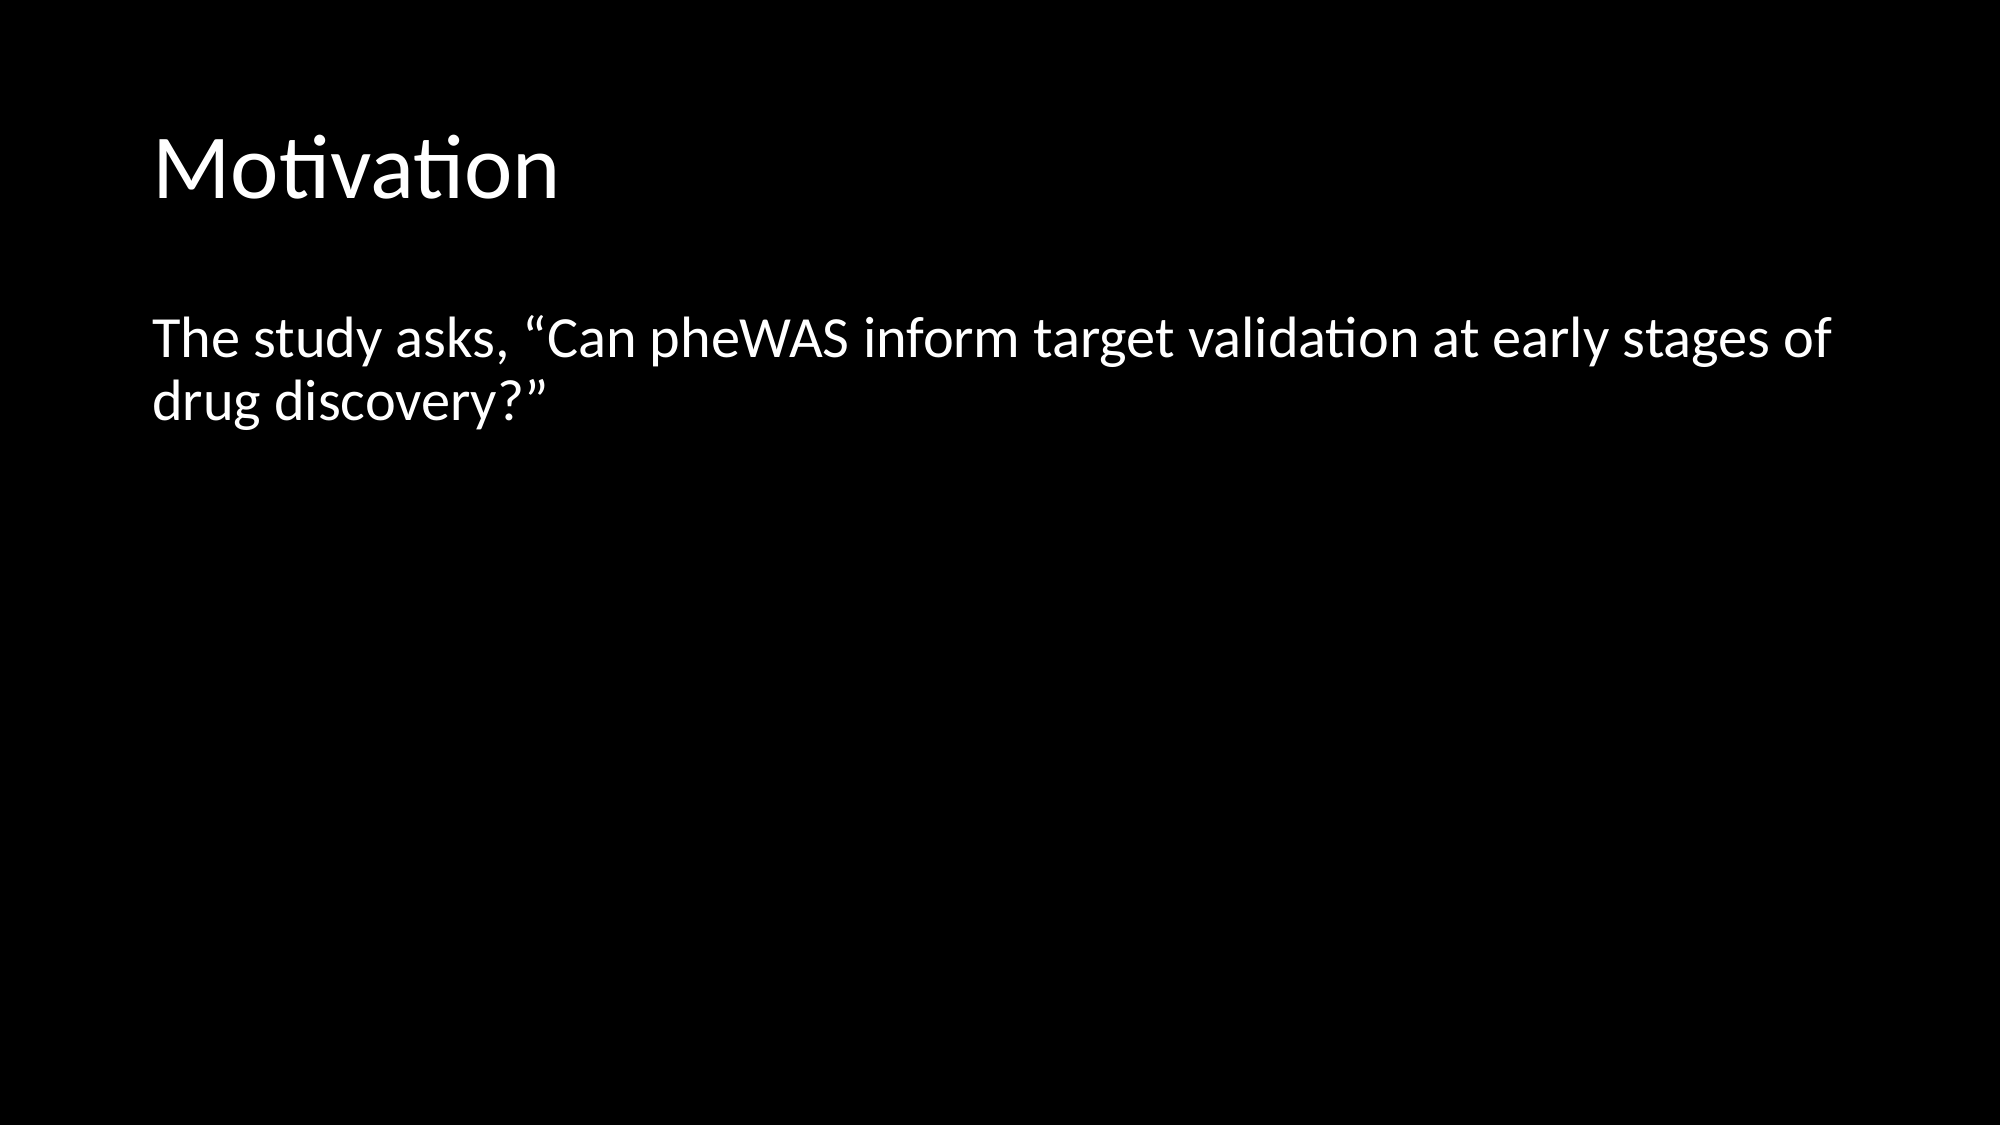

# Motivation
The study asks, “Can pheWAS inform target validation at early stages of drug discovery?”